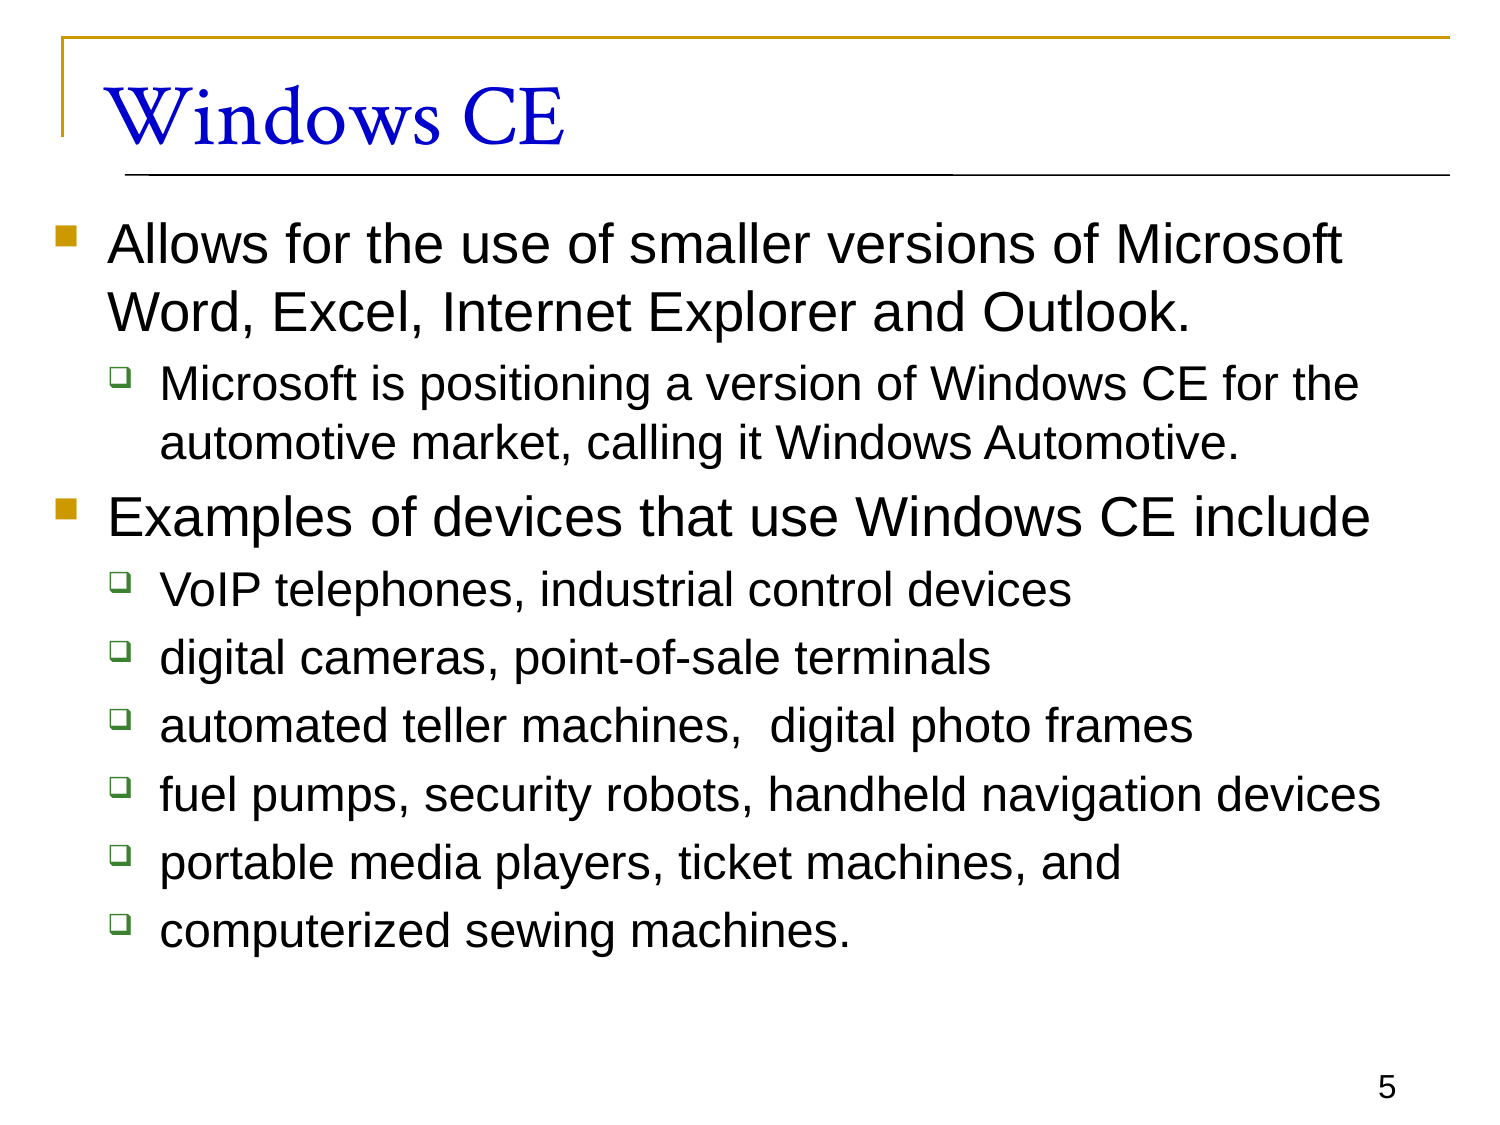

# Windows CE
Allows for the use of smaller versions of Microsoft Word, Excel, Internet Explorer and Outlook.
Microsoft is positioning a version of Windows CE for the automotive market, calling it Windows Automotive.
Examples of devices that use Windows CE include
VoIP telephones, industrial control devices
digital cameras, point-of-sale terminals
automated teller machines,  digital photo frames
fuel pumps, security robots, handheld navigation devices
portable media players, ticket machines, and
computerized sewing machines.